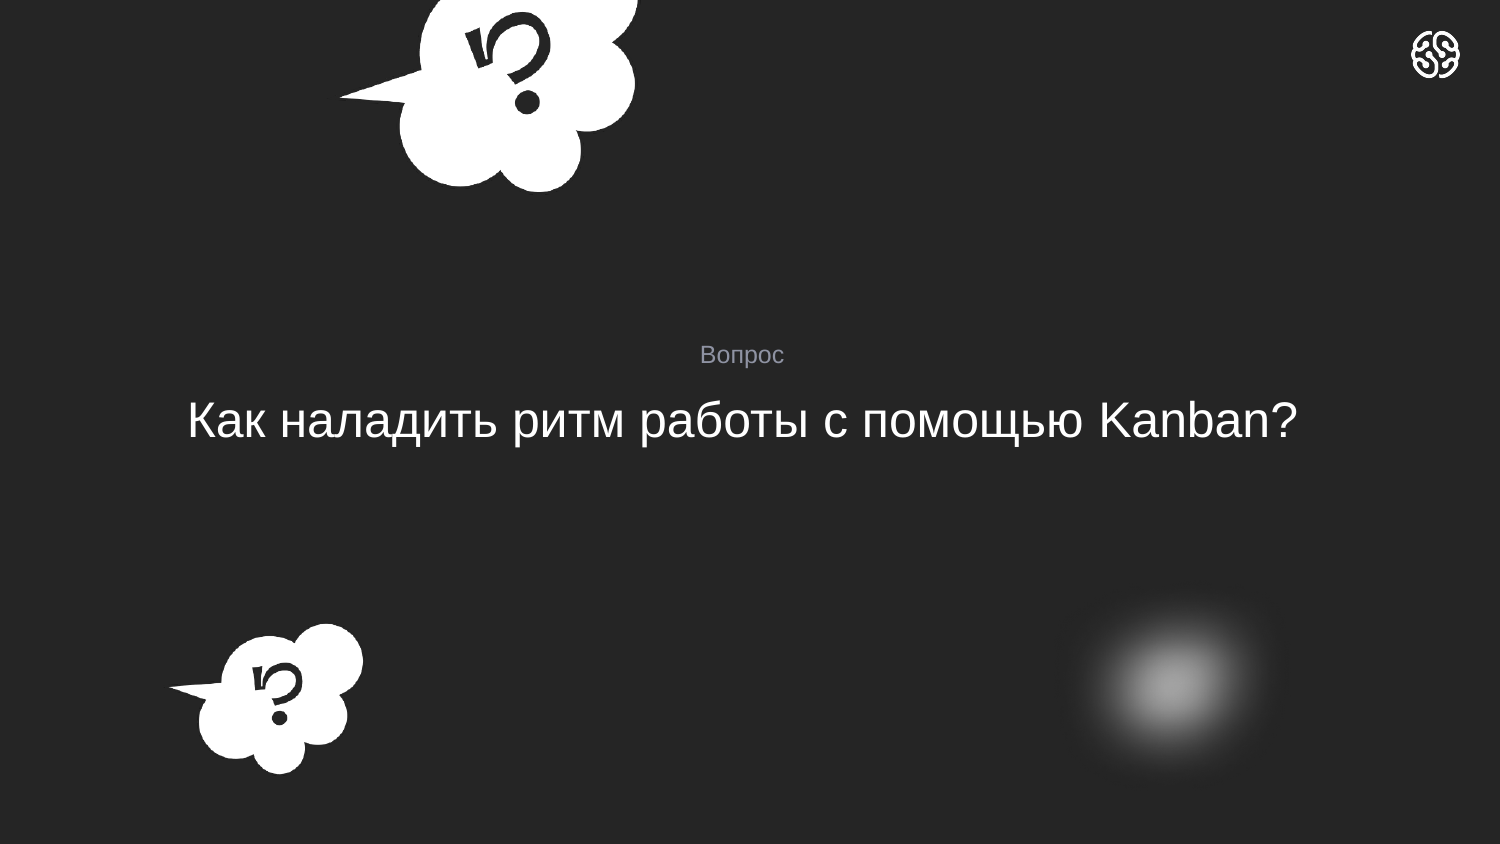

Вопрос
# Как наладить ритм работы с помощью Kanban?